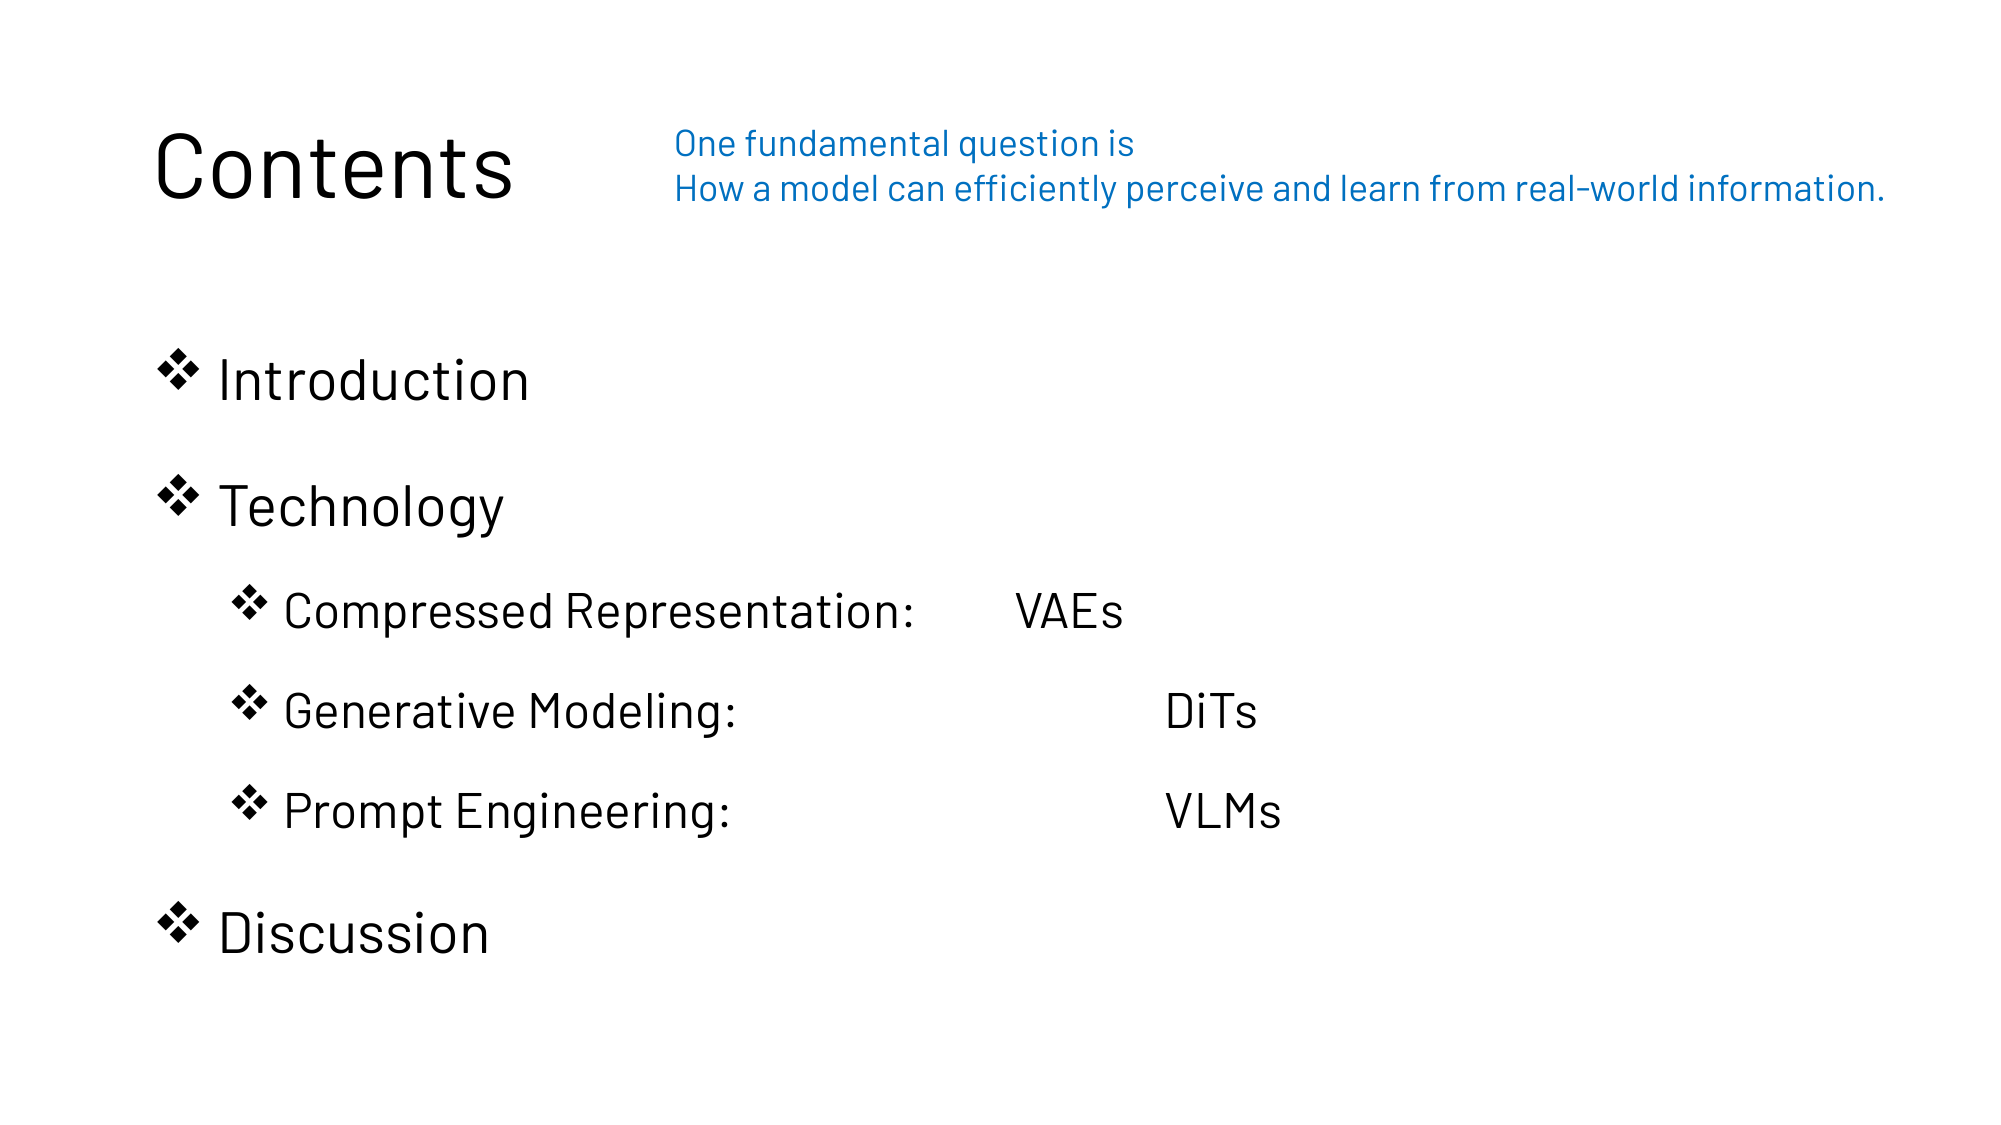

# Contents
One fundamental question is
How a model can efficiently perceive and learn from real-world information.
 Introduction
 Technology
 Compressed Representation:	VAEs
 Generative Modeling:			DiTs
 Prompt Engineering: 			VLMs
 Discussion